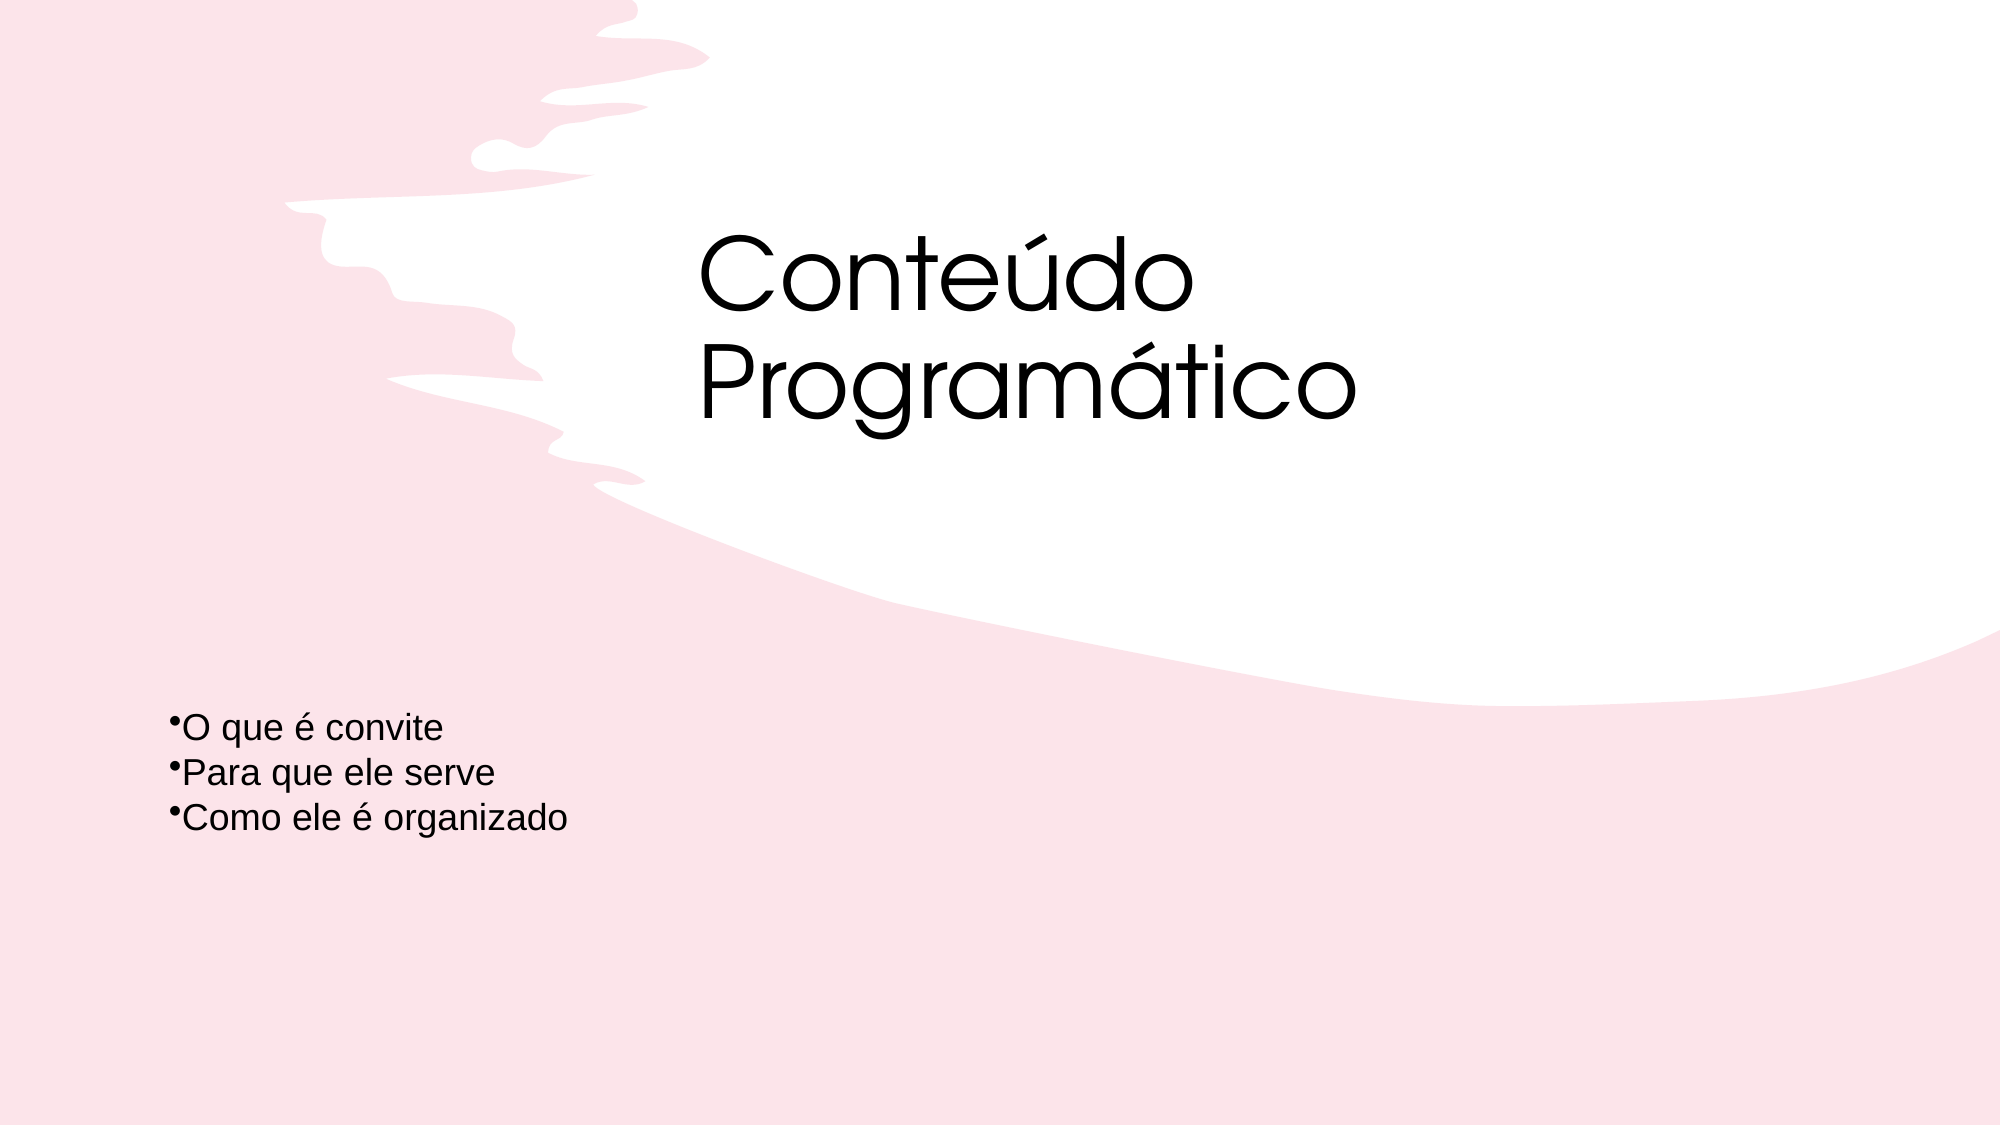

# Conteúdo Programático

O que é convite
Para que ele serve
Como ele é organizado